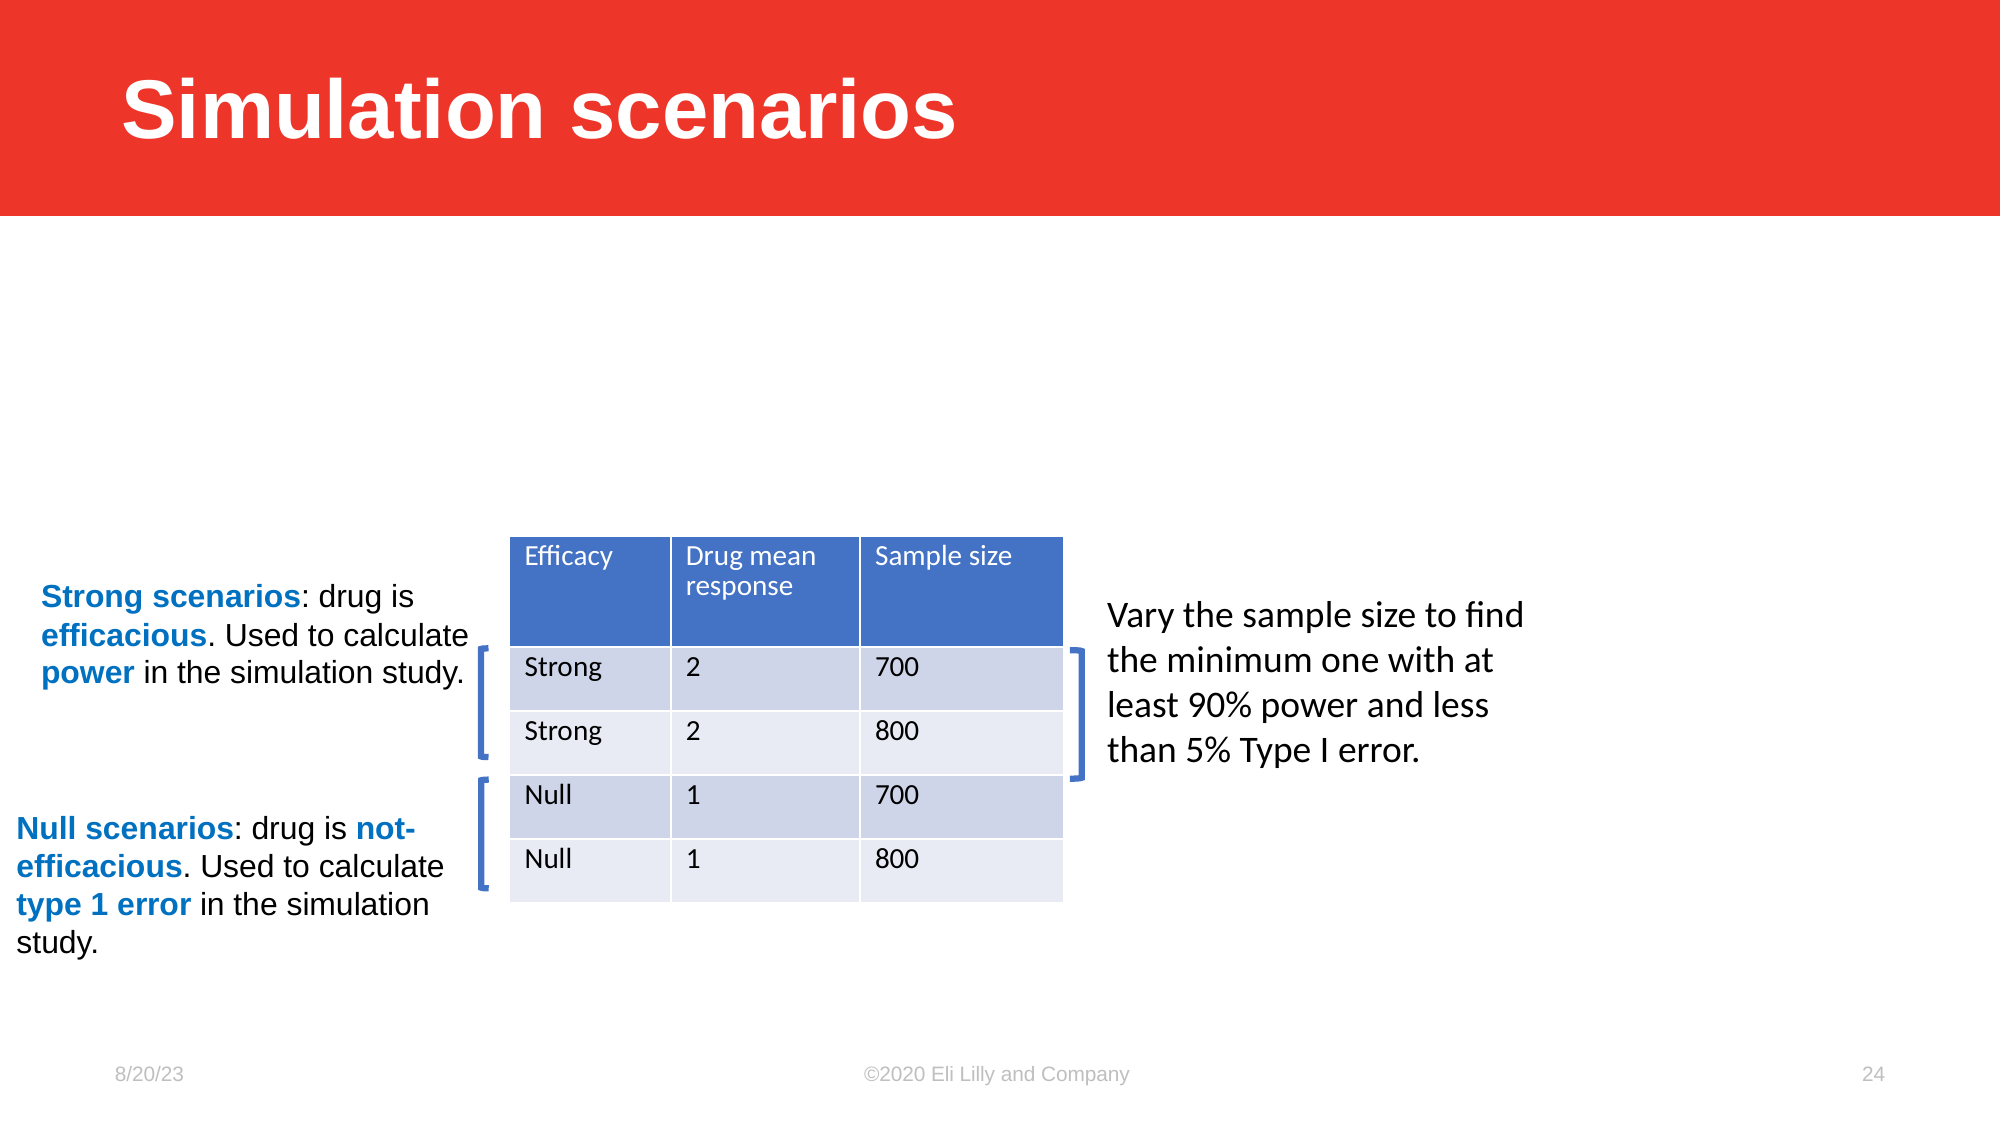

# Simulation scenarios
| Efficacy | Drug mean response | Sample size |
| --- | --- | --- |
| Strong | 2 | 700 |
| Strong | 2 | 800 |
| Null | 1 | 700 |
| Null | 1 | 800 |
Strong scenarios: drug is efficacious. Used to calculate power in the simulation study.
Vary the sample size to find the minimum one with at least 90% power and less than 5% Type I error.

Null scenarios: drug is not-efficacious. Used to calculate type 1 error in the simulation study.
8/20/23
©2020 Eli Lilly and Company
24